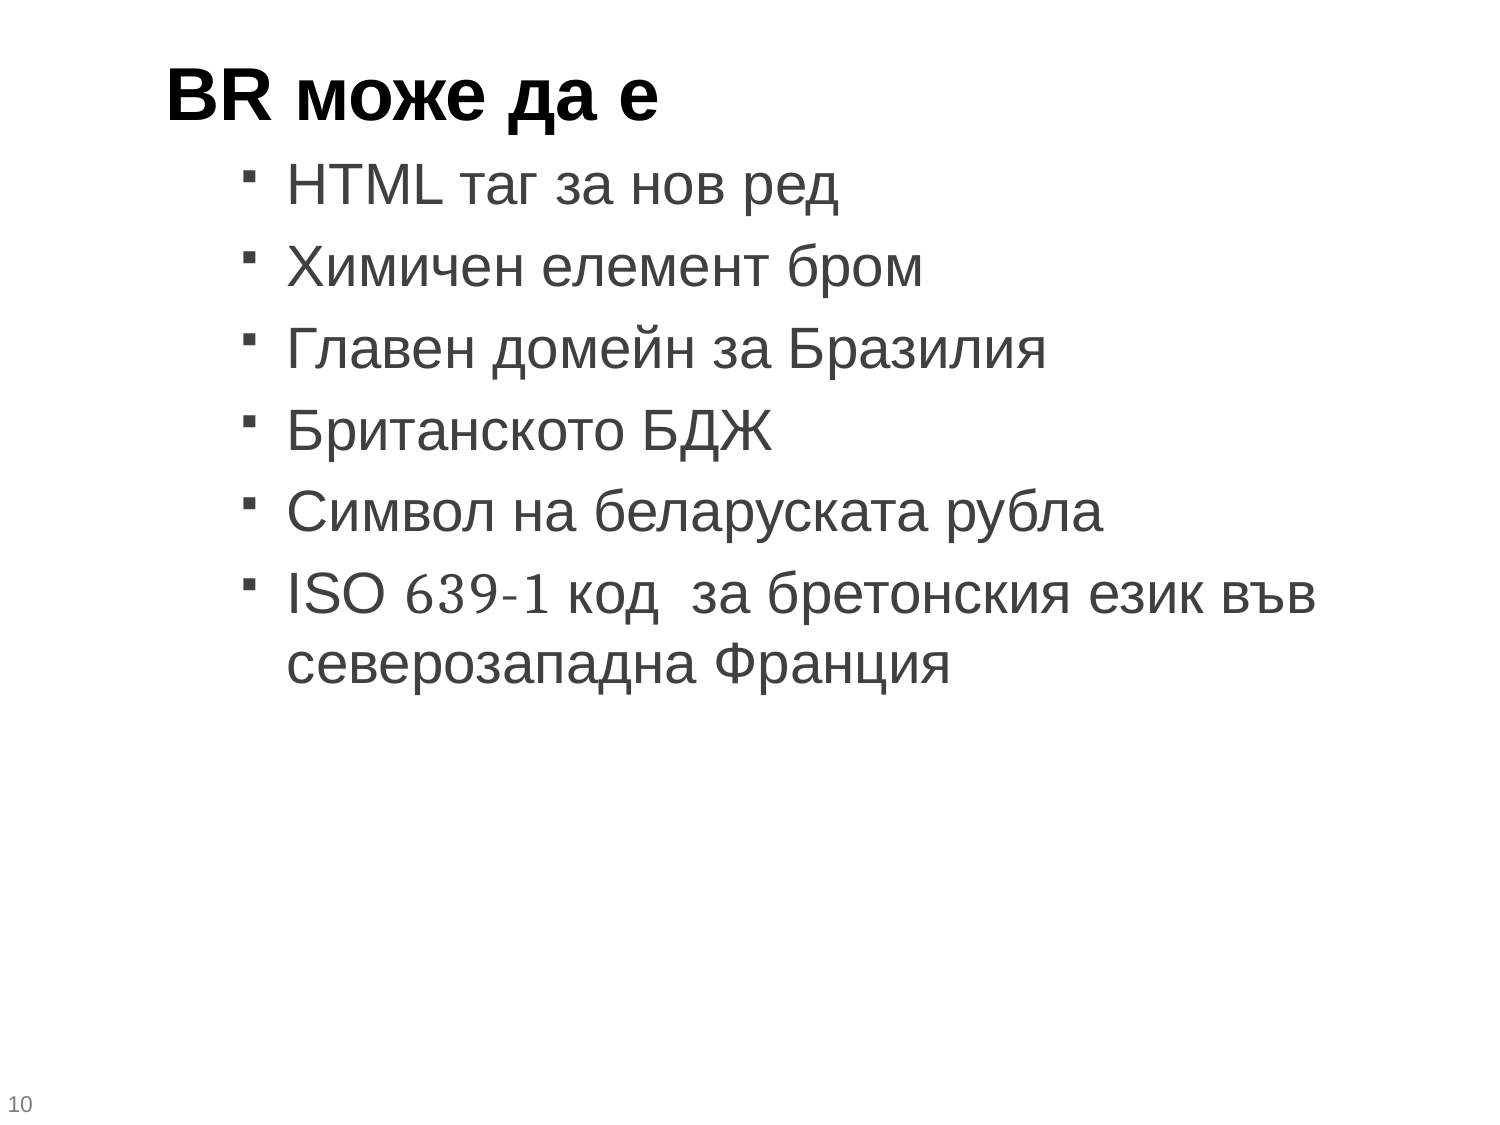

BR може да е
HTML таг за нов ред
Химичен елемент бром
Главен домейн за Бразилия
Британското БДЖ
Символ на беларуската рубла
ISO 639-1 код  за бретонския език във северозападна Франция